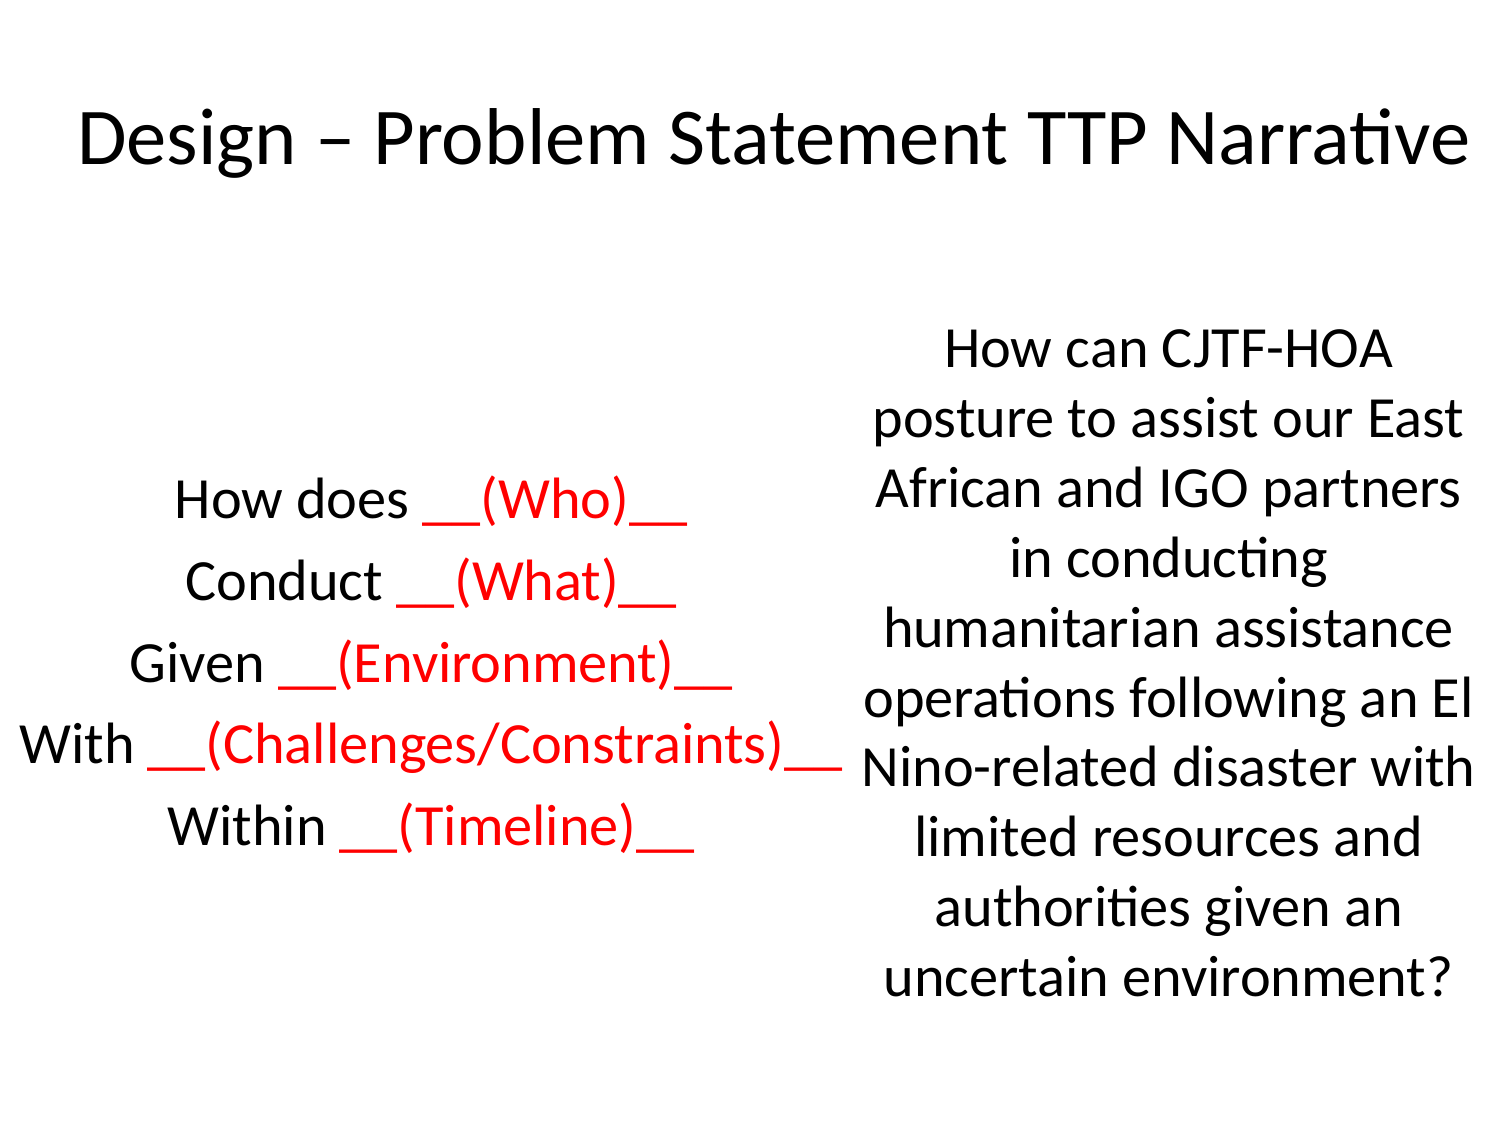

# Design – Problem Statement TTP Narrative
How can CJTF-HOA posture to assist our East African and IGO partners in conducting humanitarian assistance operations following an El Nino-related disaster with limited resources and authorities given an uncertain environment?
How does __(Who)__
Conduct __(What)__
Given __(Environment)__
With __(Challenges/Constraints)__
Within __(Timeline)__